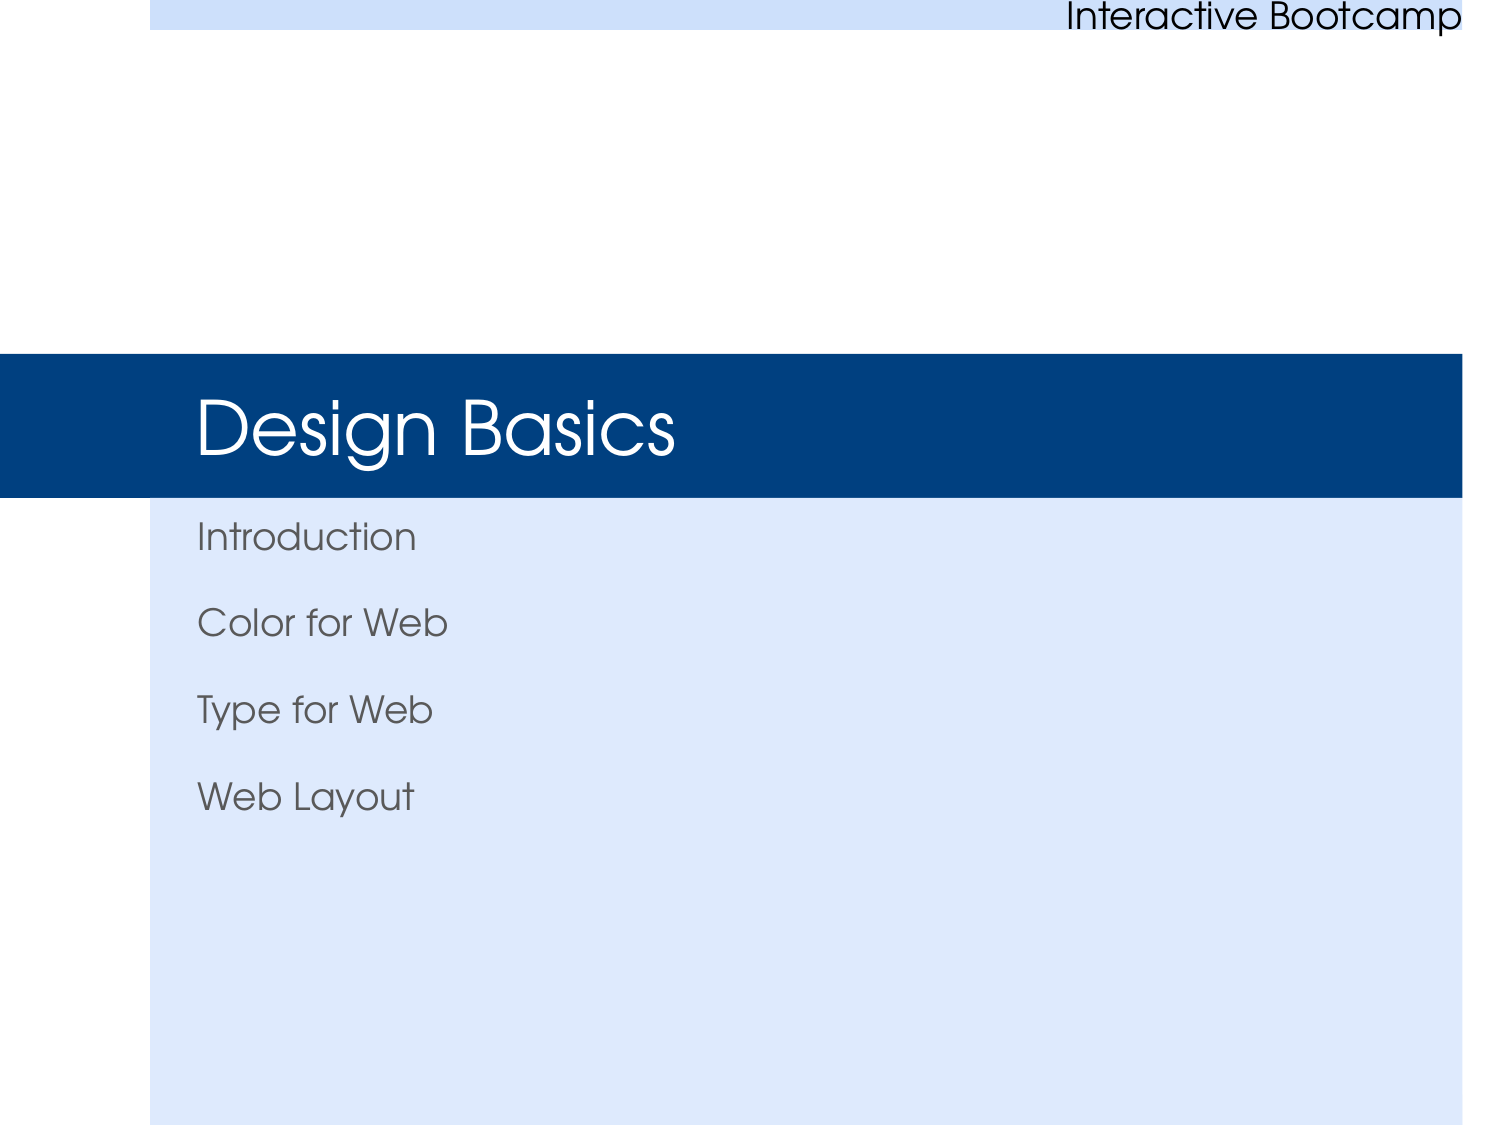

Interactive Bootcamp
# Design Basics
Introduction
Color for Web
Type for Web
Web Layout